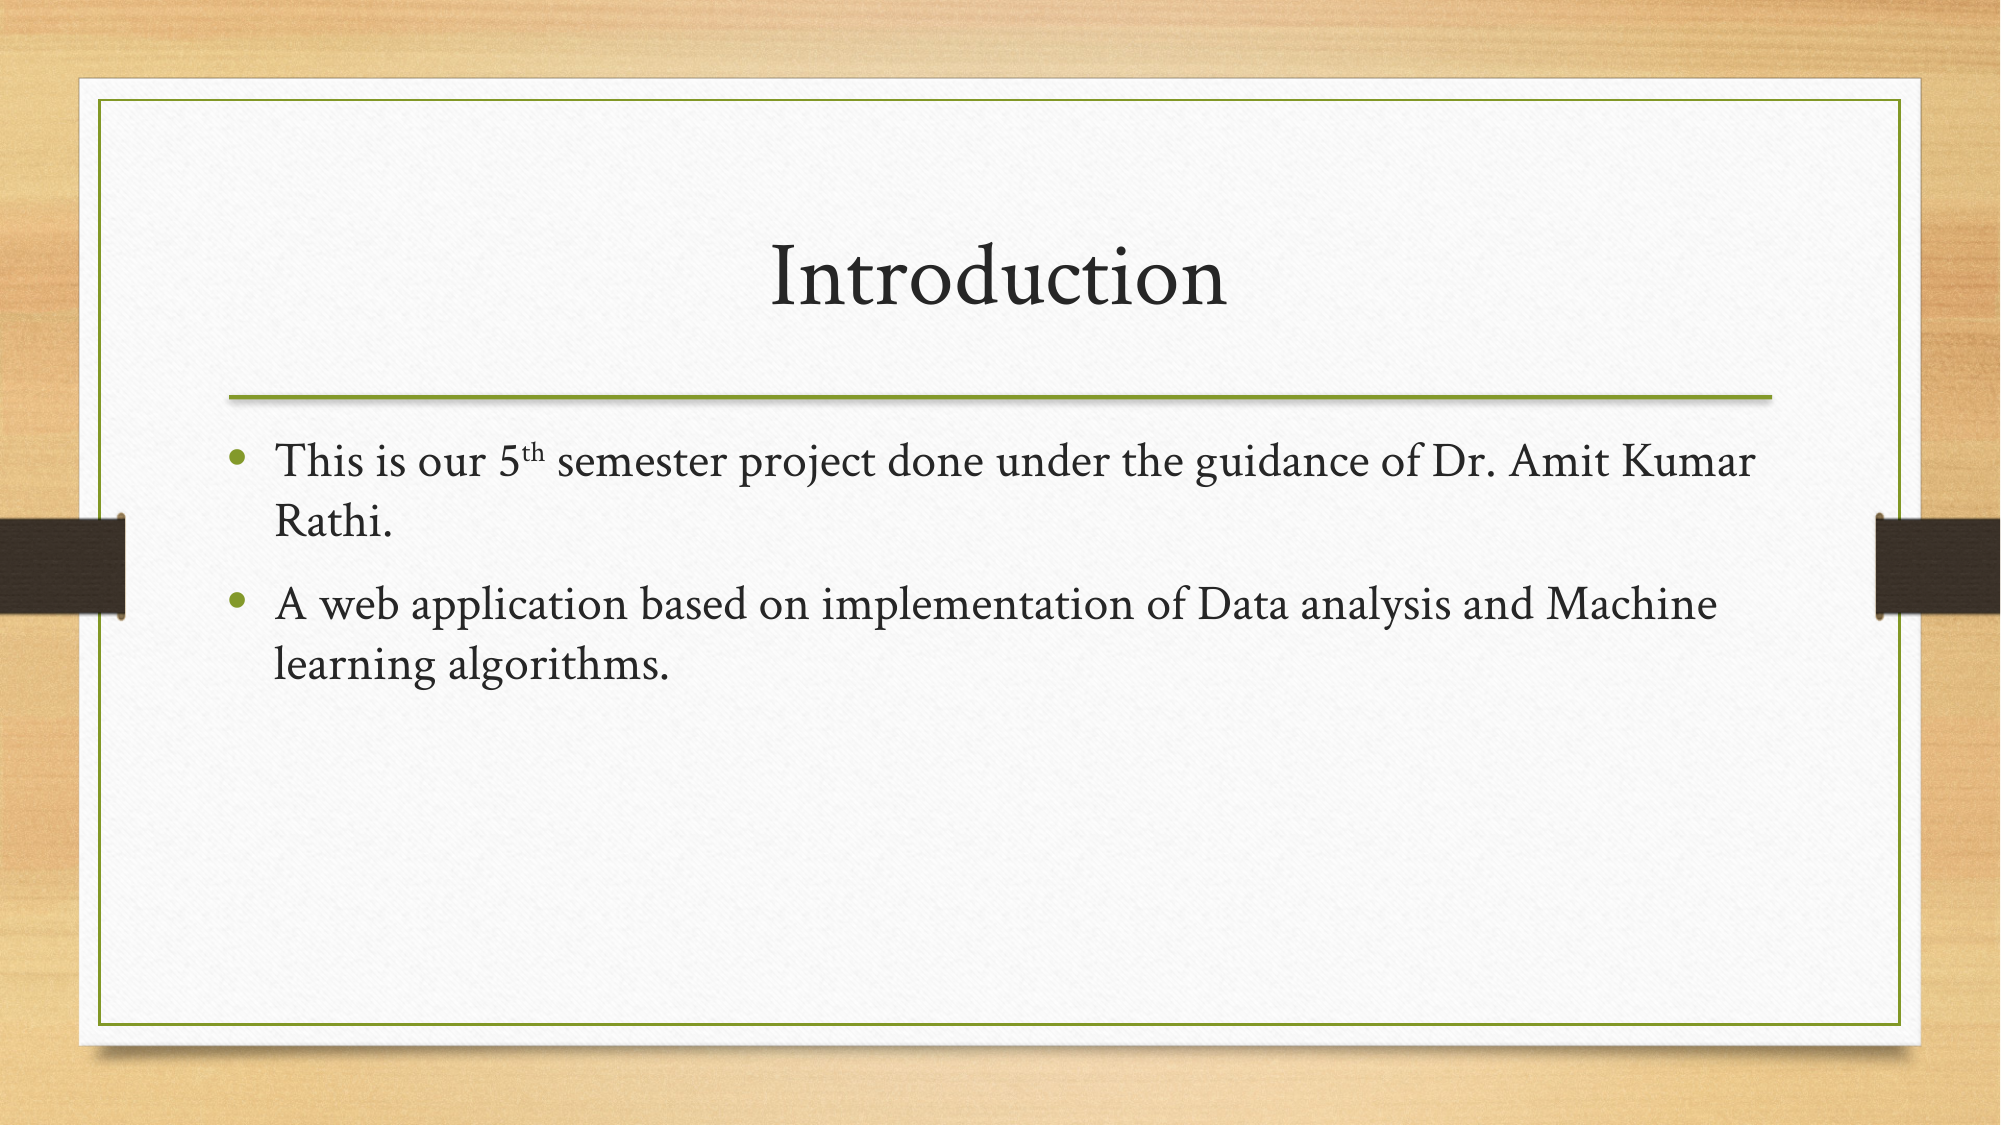

Introduction
This is our 5th semester project done under the guidance of Dr. Amit Kumar Rathi.
A web application based on implementation of Data analysis and Machine learning algorithms.